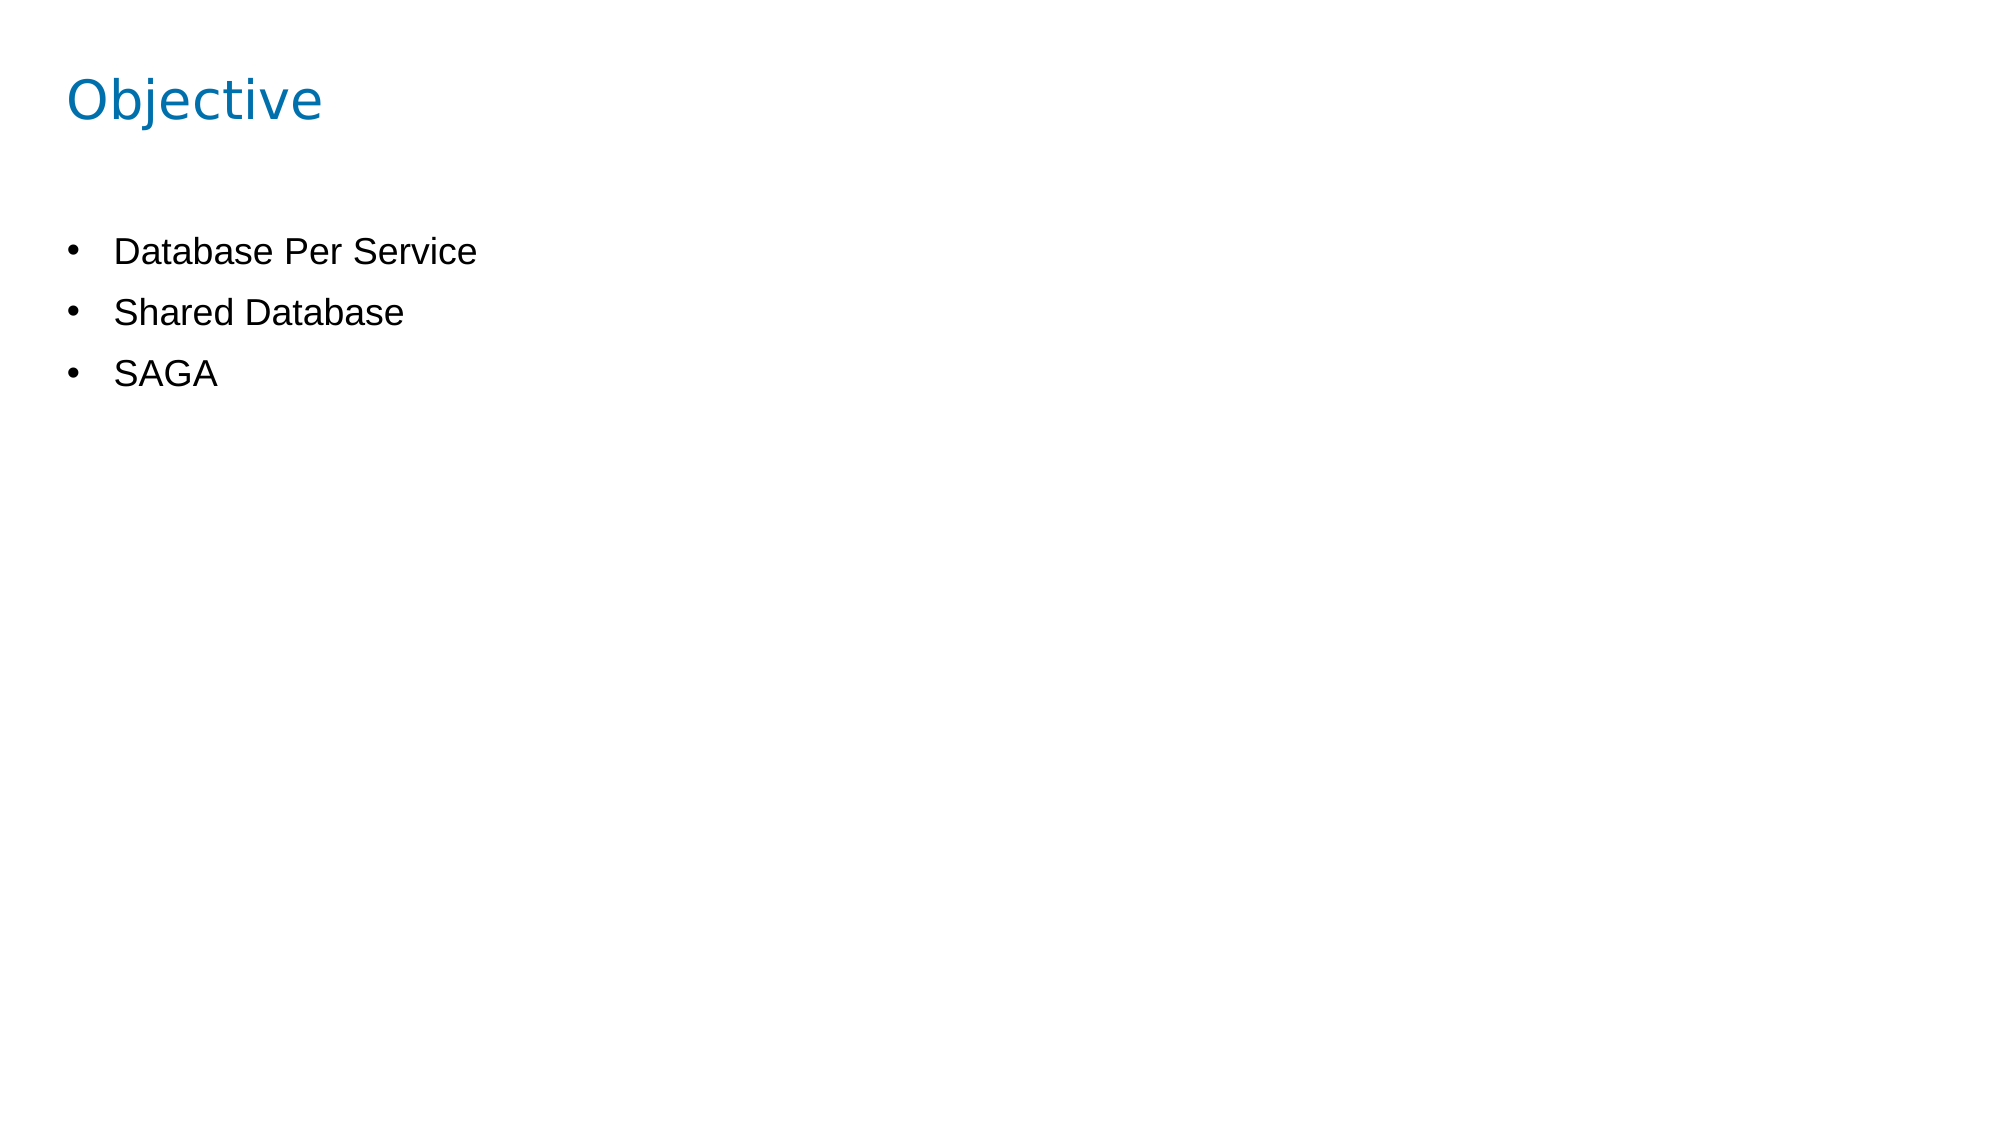

# Objective
Database Per Service
Shared Database
SAGA